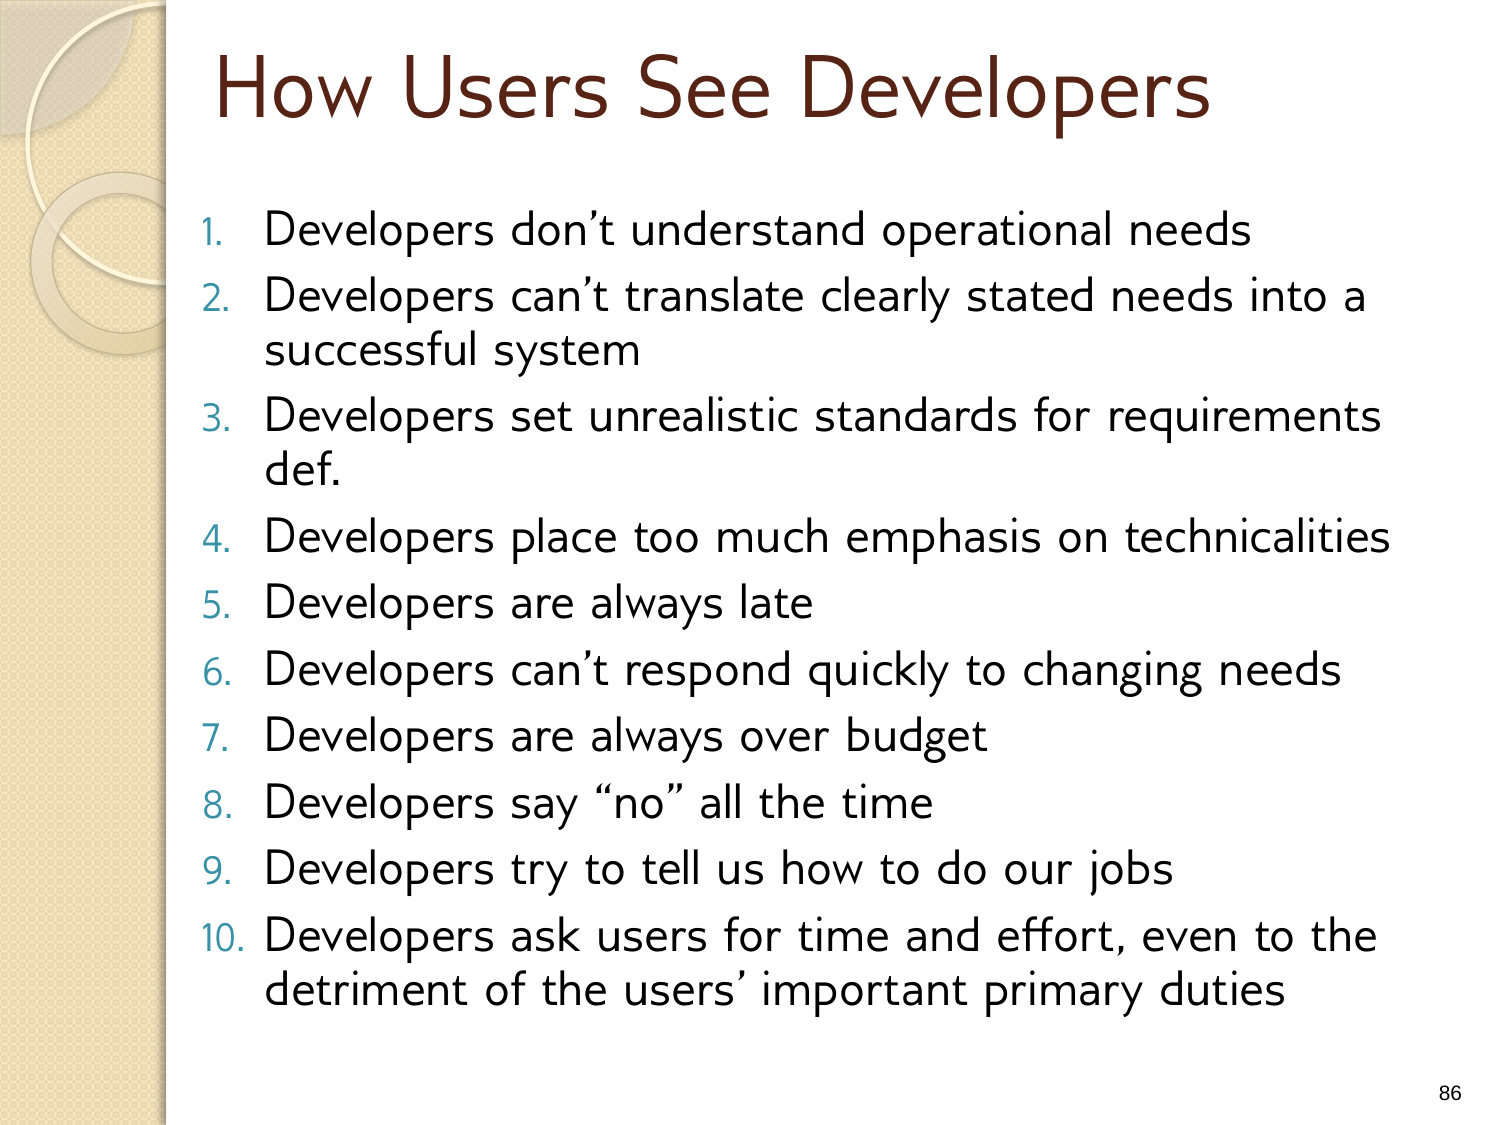

# How Users See Developers
Developers don’t understand operational needs
Developers can’t translate clearly stated needs into a successful system
Developers set unrealistic standards for requirements def.
Developers place too much emphasis on technicalities
Developers are always late
Developers can’t respond quickly to changing needs
Developers are always over budget
Developers say “no” all the time
Developers try to tell us how to do our jobs
Developers ask users for time and effort, even to the detriment of the users’ important primary duties

86